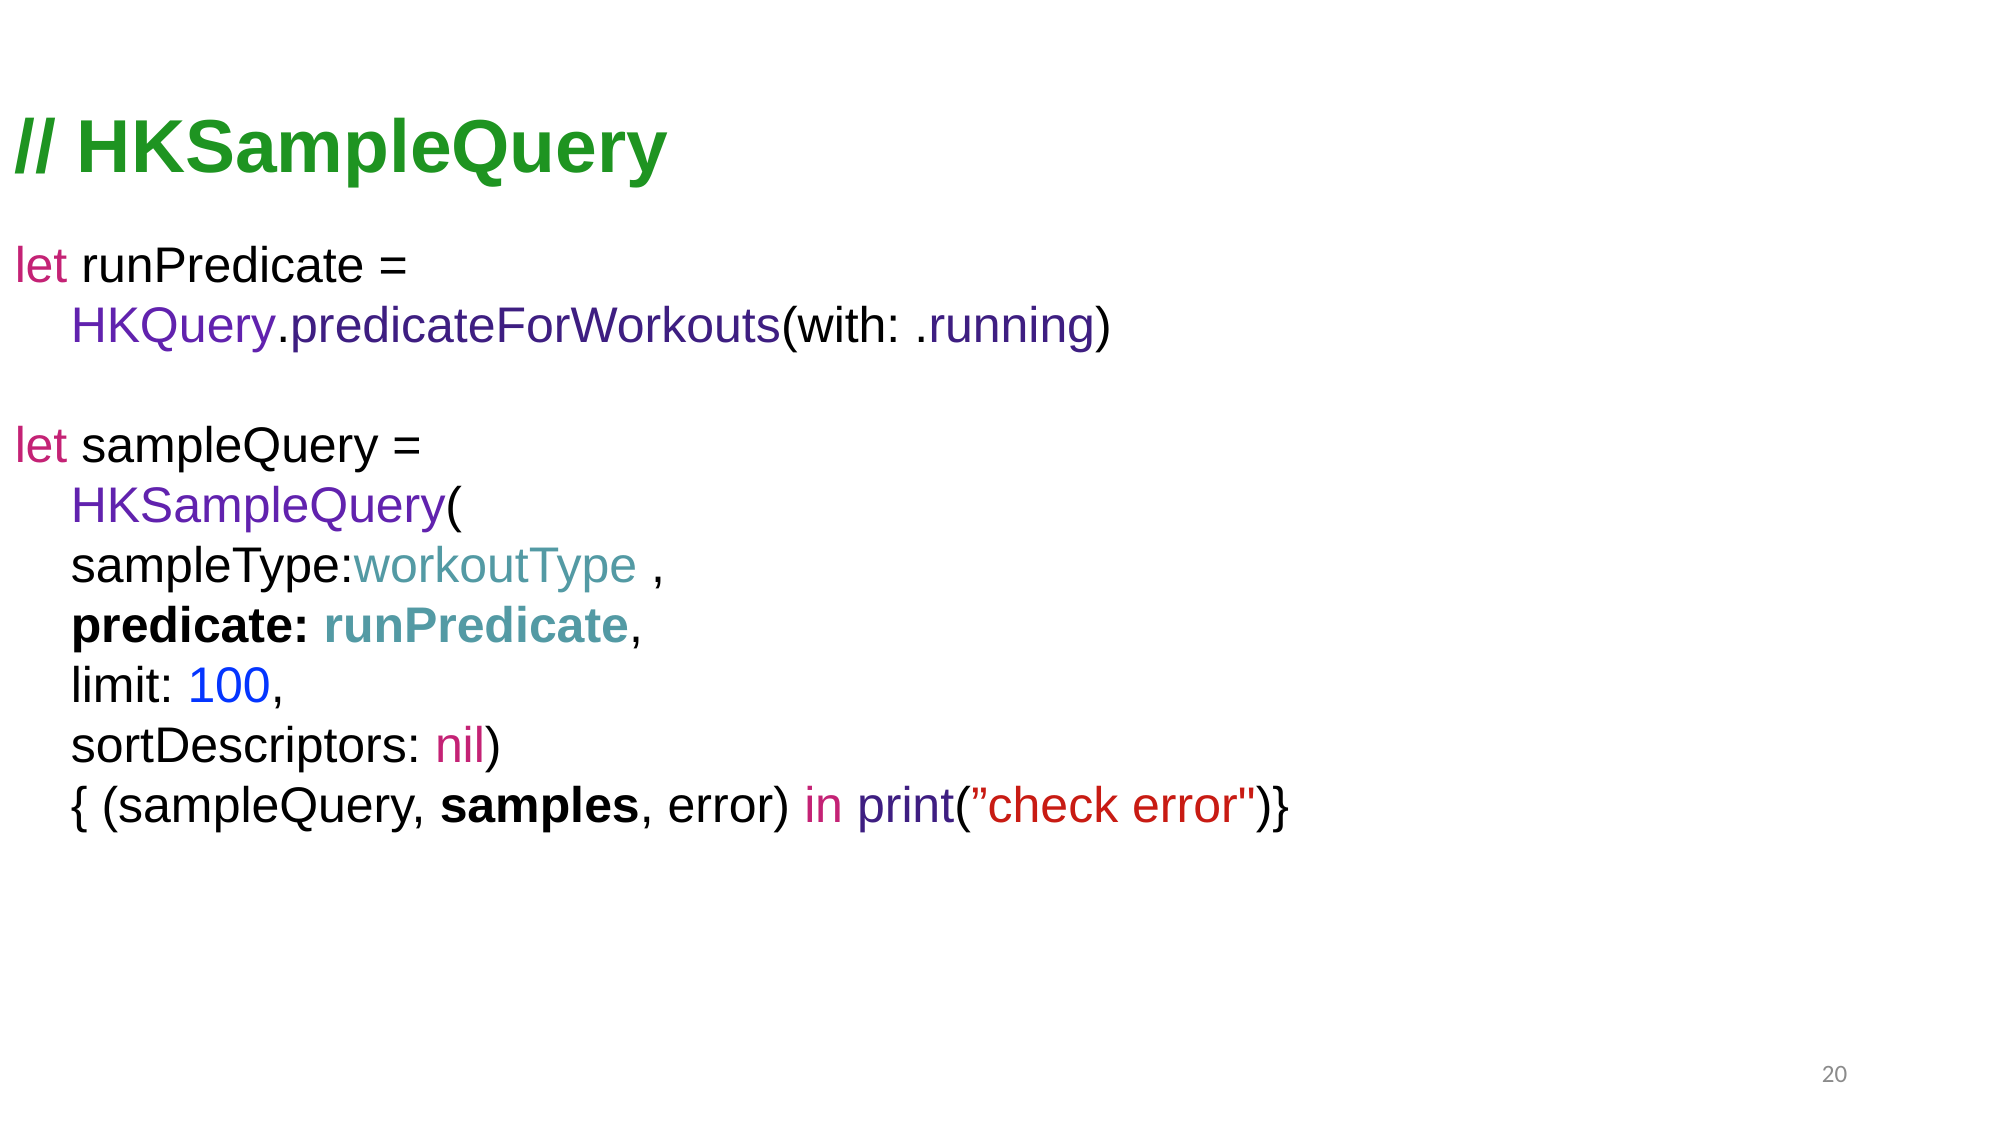

// HKSampleQuery

let runPredicate =
    HKQuery.predicateForWorkouts(with: .running)

let sampleQuery =
    HKSampleQuery(
    sampleType:workoutType ,
    predicate: runPredicate,
    limit: 100,
    sortDescriptors: nil)
    { (sampleQuery, samples, error) in print(”check error")}
20